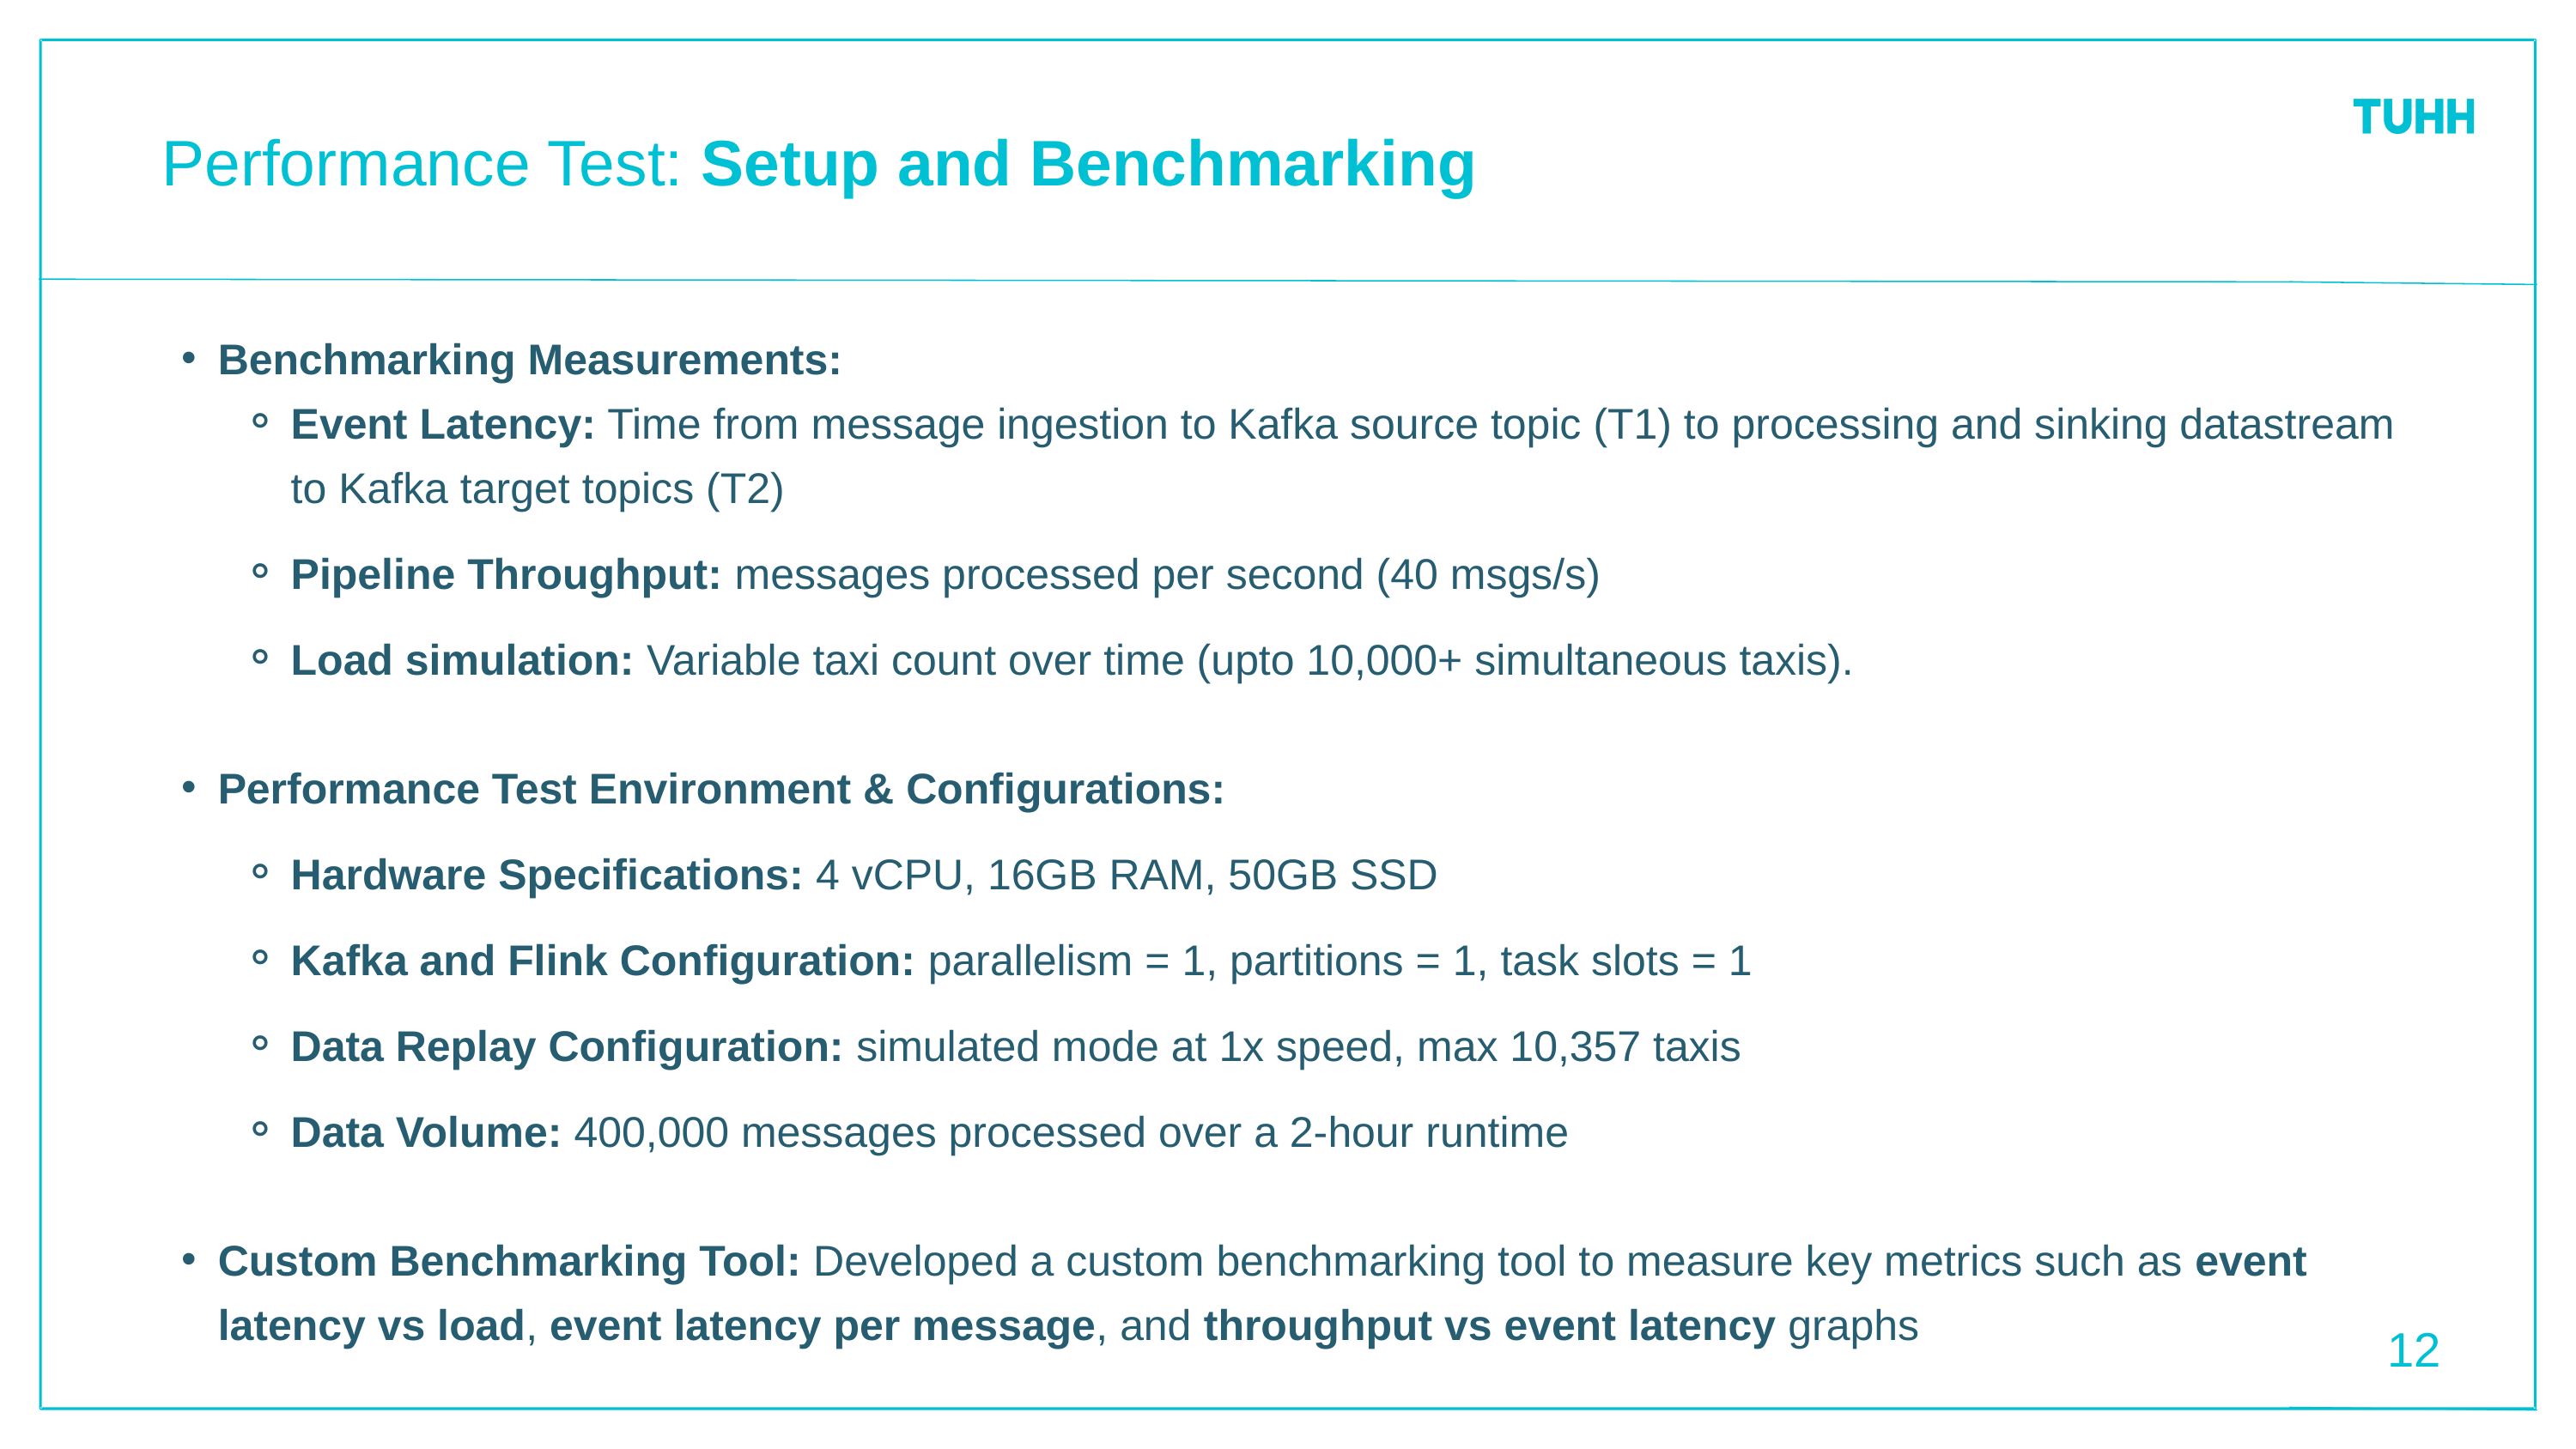

Performance Test: Setup and Benchmarking

Benchmarking Measurements:
Event Latency: Time from message ingestion to Kafka source topic (T1) to processing and sinking datastream to Kafka target topics (T2)
Pipeline Throughput: messages processed per second (40 msgs/s)
Load simulation: Variable taxi count over time (upto 10,000+ simultaneous taxis).

Performance Test Environment & Configurations:
Hardware Specifications: 4 vCPU, 16GB RAM, 50GB SSD
Kafka and Flink Configuration: parallelism = 1, partitions = 1, task slots = 1
Data Replay Configuration: simulated mode at 1x speed, max 10,357 taxis
Data Volume: 400,000 messages processed over a 2-hour runtime

Custom Benchmarking Tool: Developed a custom benchmarking tool to measure key metrics such as event latency vs load, event latency per message, and throughput vs event latency graphs

12